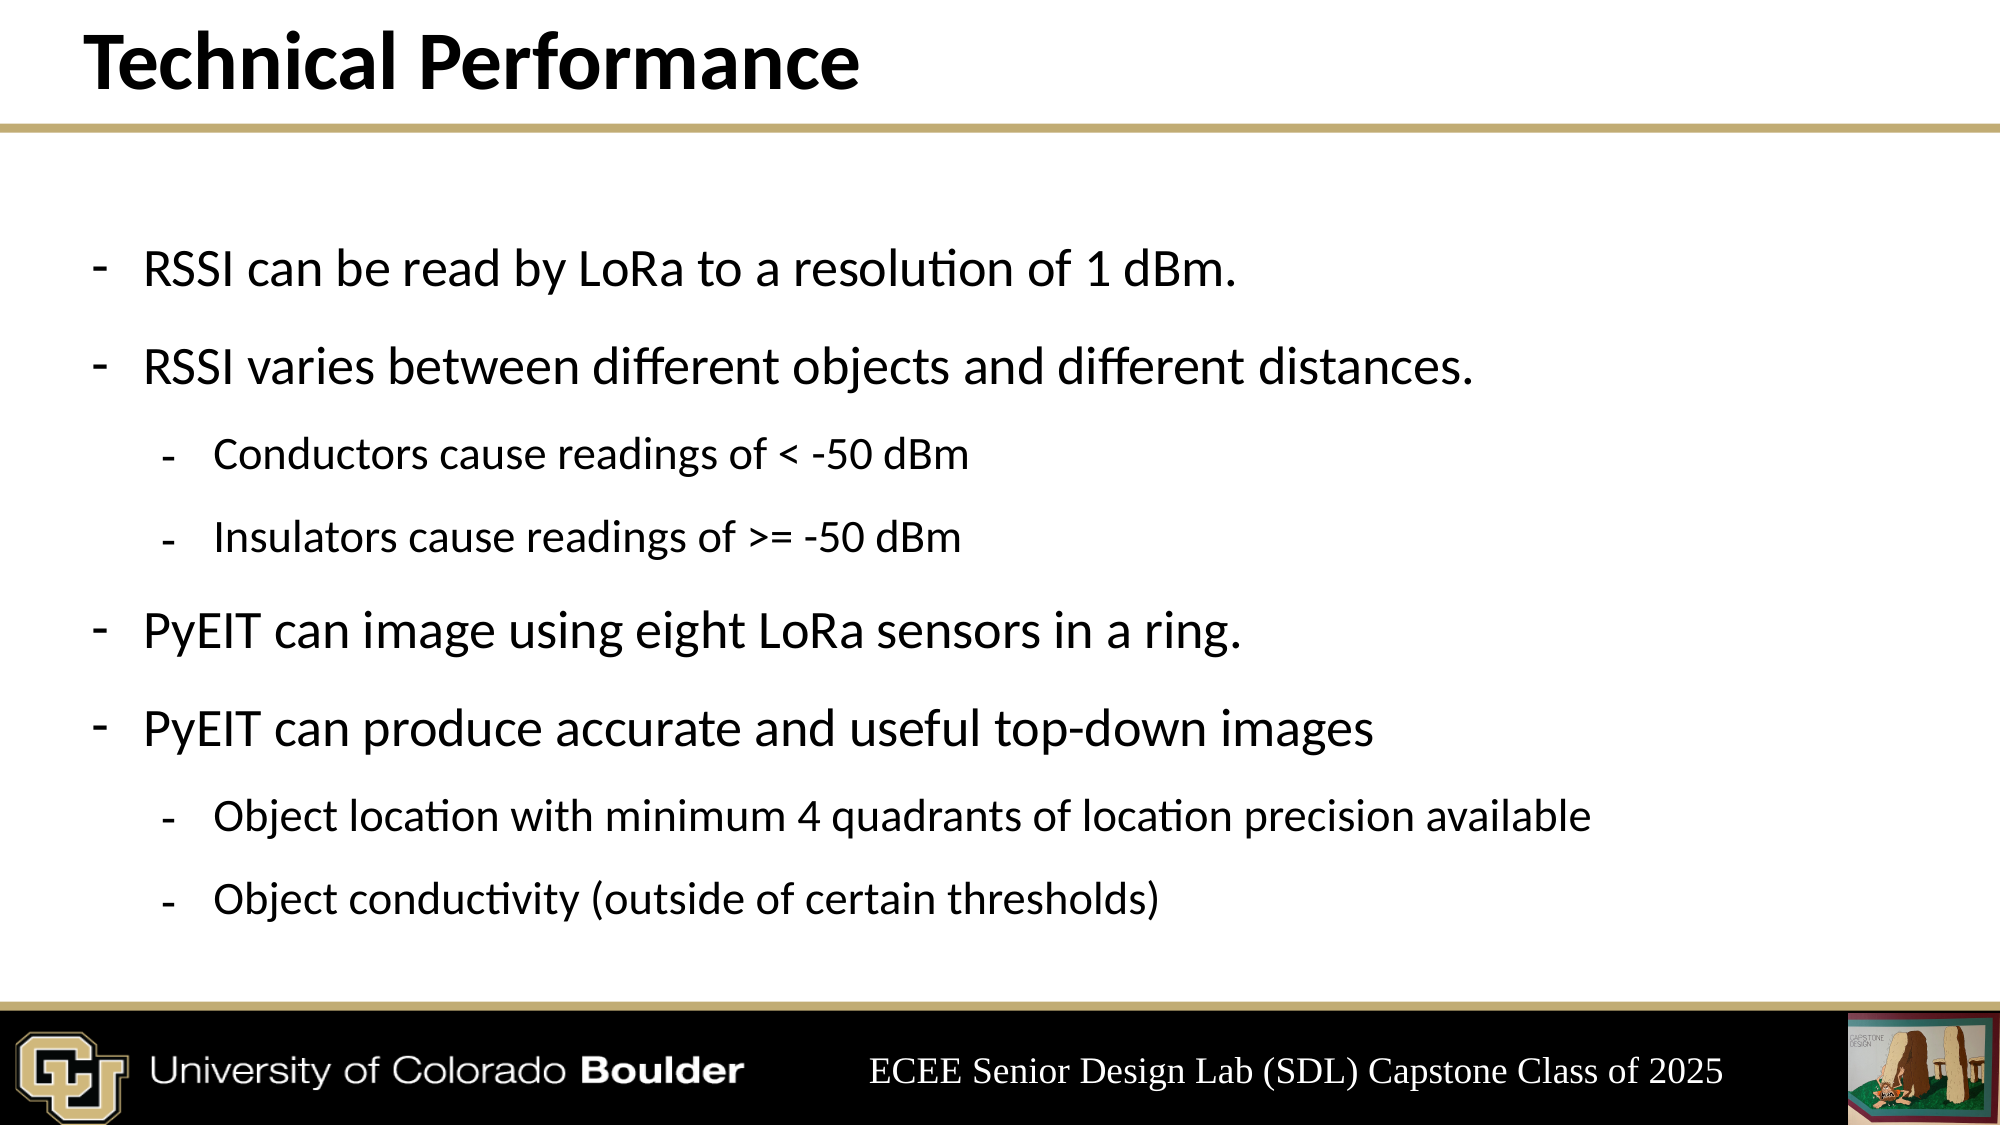

# Technical Performance
RSSI can be read by LoRa to a resolution of 1 dBm.
RSSI varies between different objects and different distances.
Conductors cause readings of < -50 dBm
Insulators cause readings of >= -50 dBm
PyEIT can image using eight LoRa sensors in a ring.
PyEIT can produce accurate and useful top-down images
Object location with minimum 4 quadrants of location precision available
Object conductivity (outside of certain thresholds)